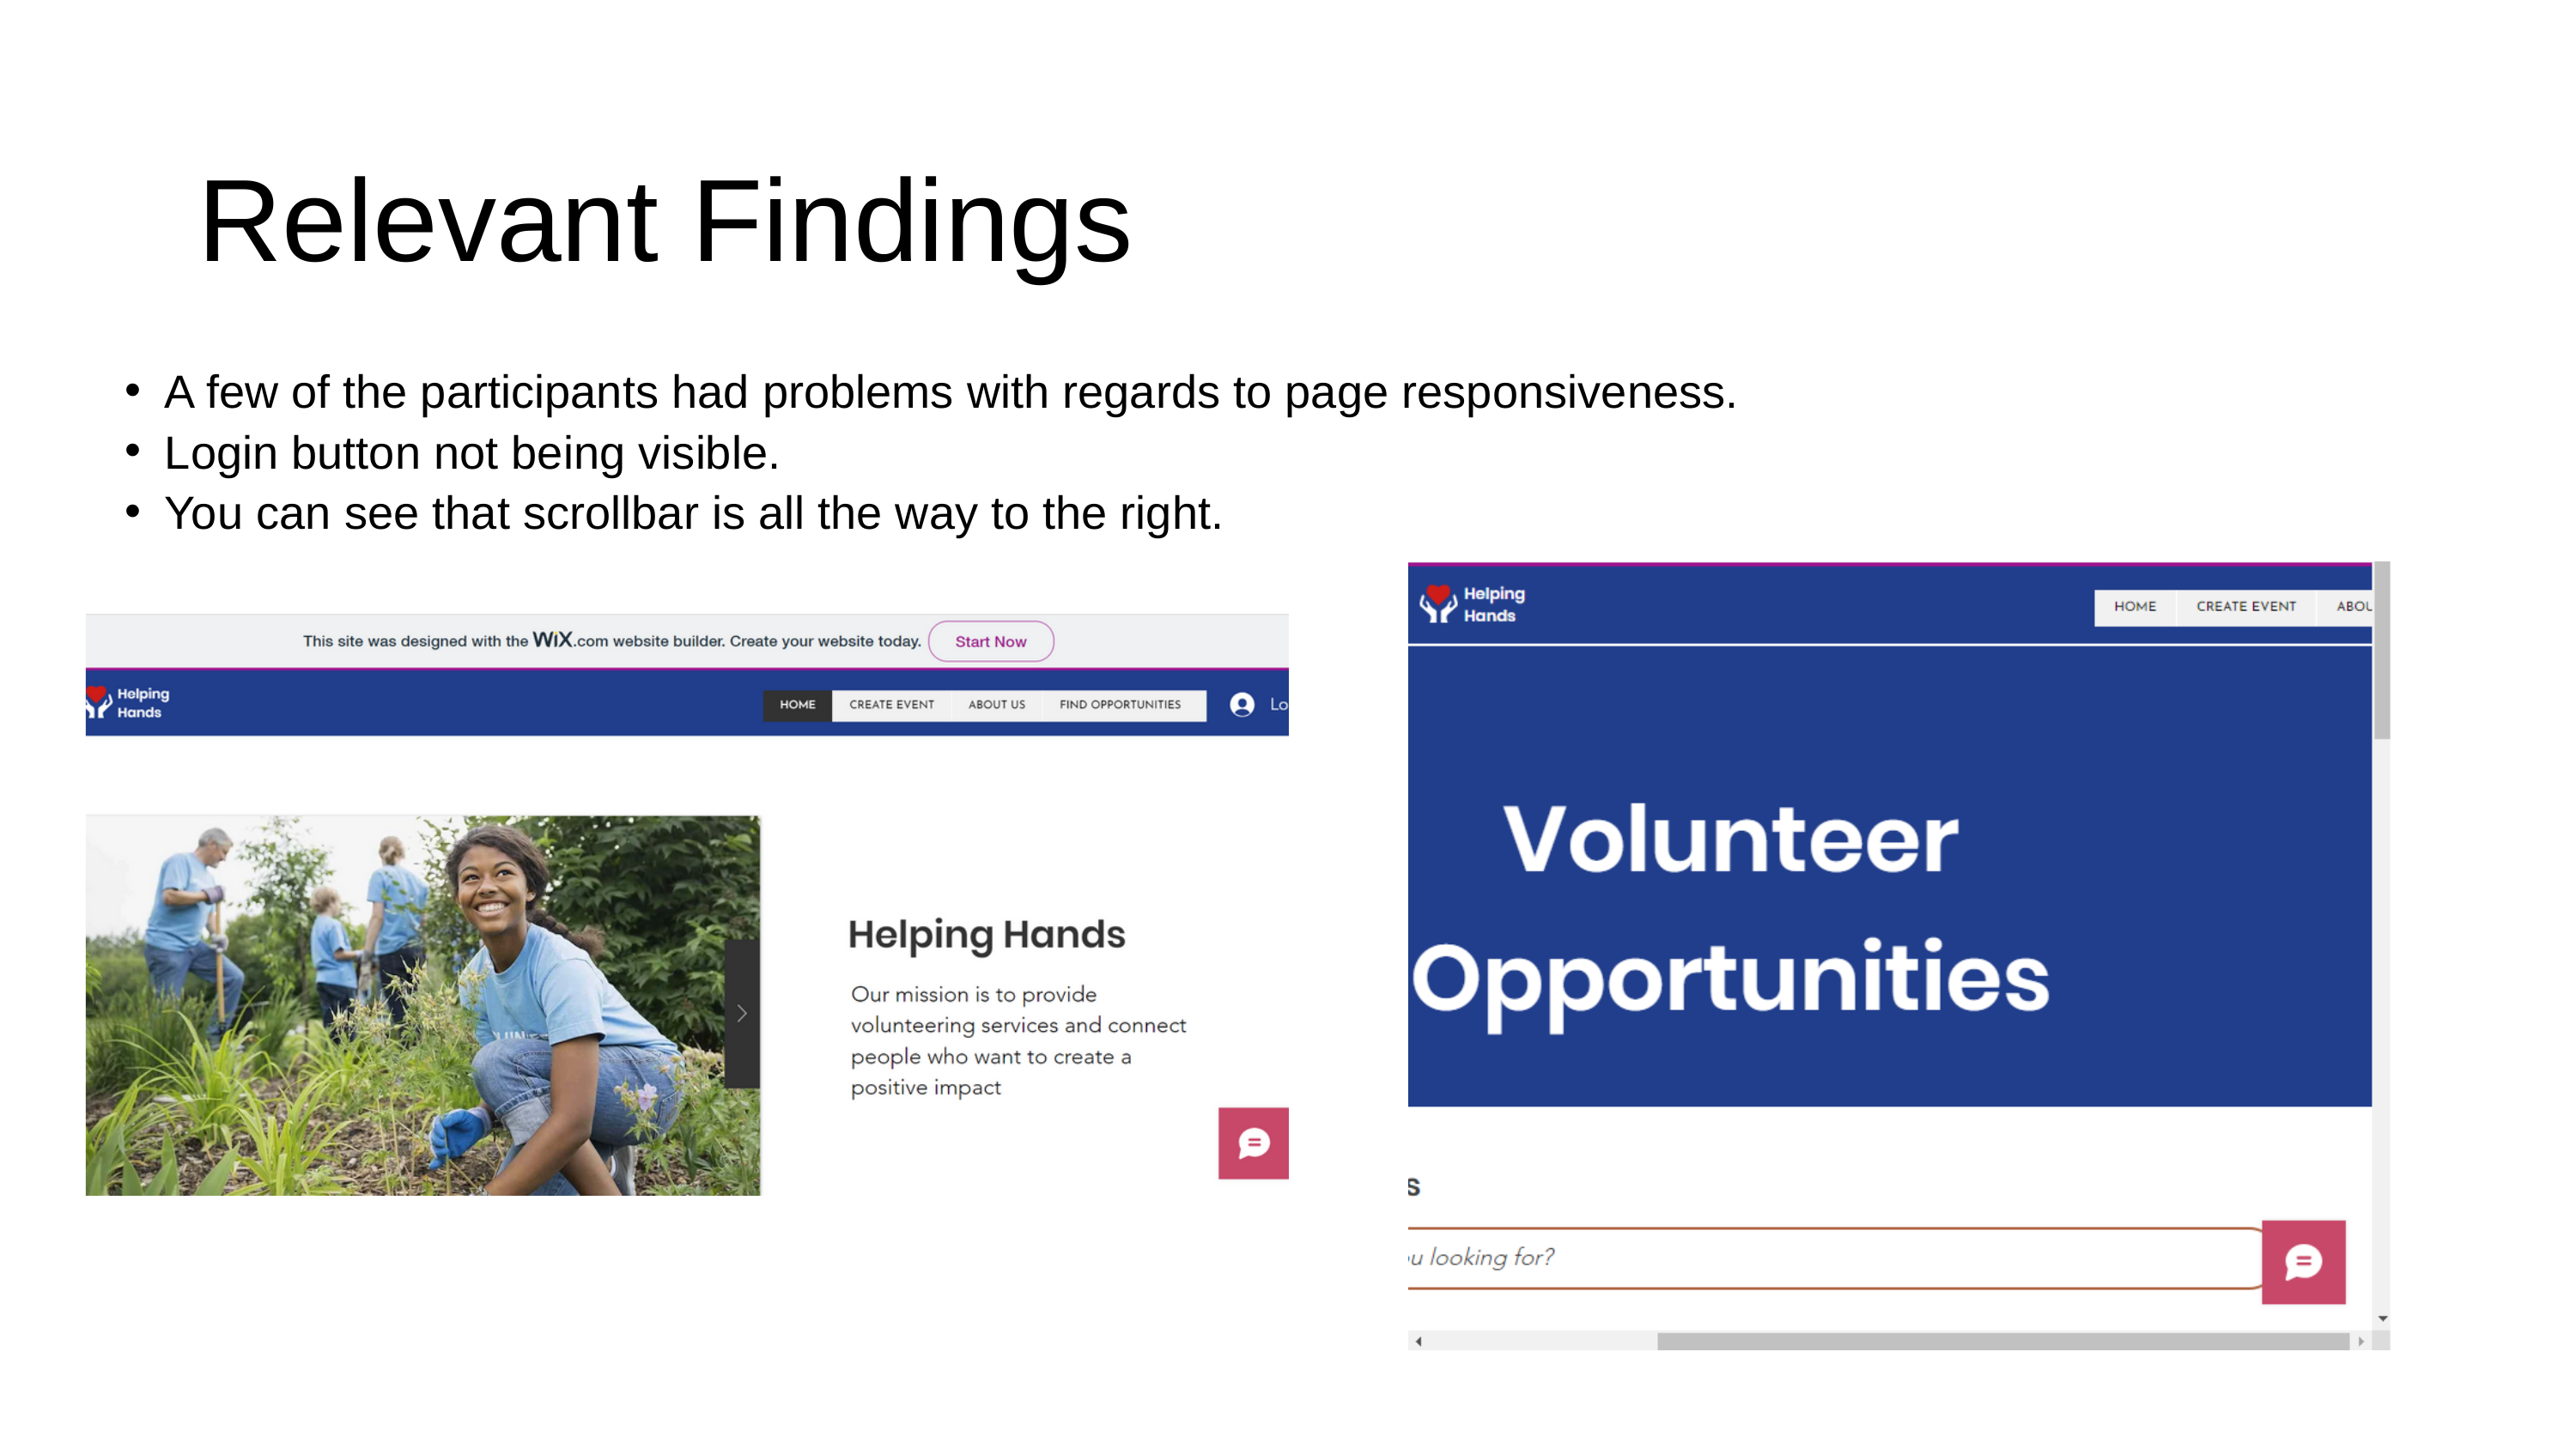

Relevant Findings
A few of the participants had problems with regards to page responsiveness.
Login button not being visible.
You can see that scrollbar is all the way to the right.